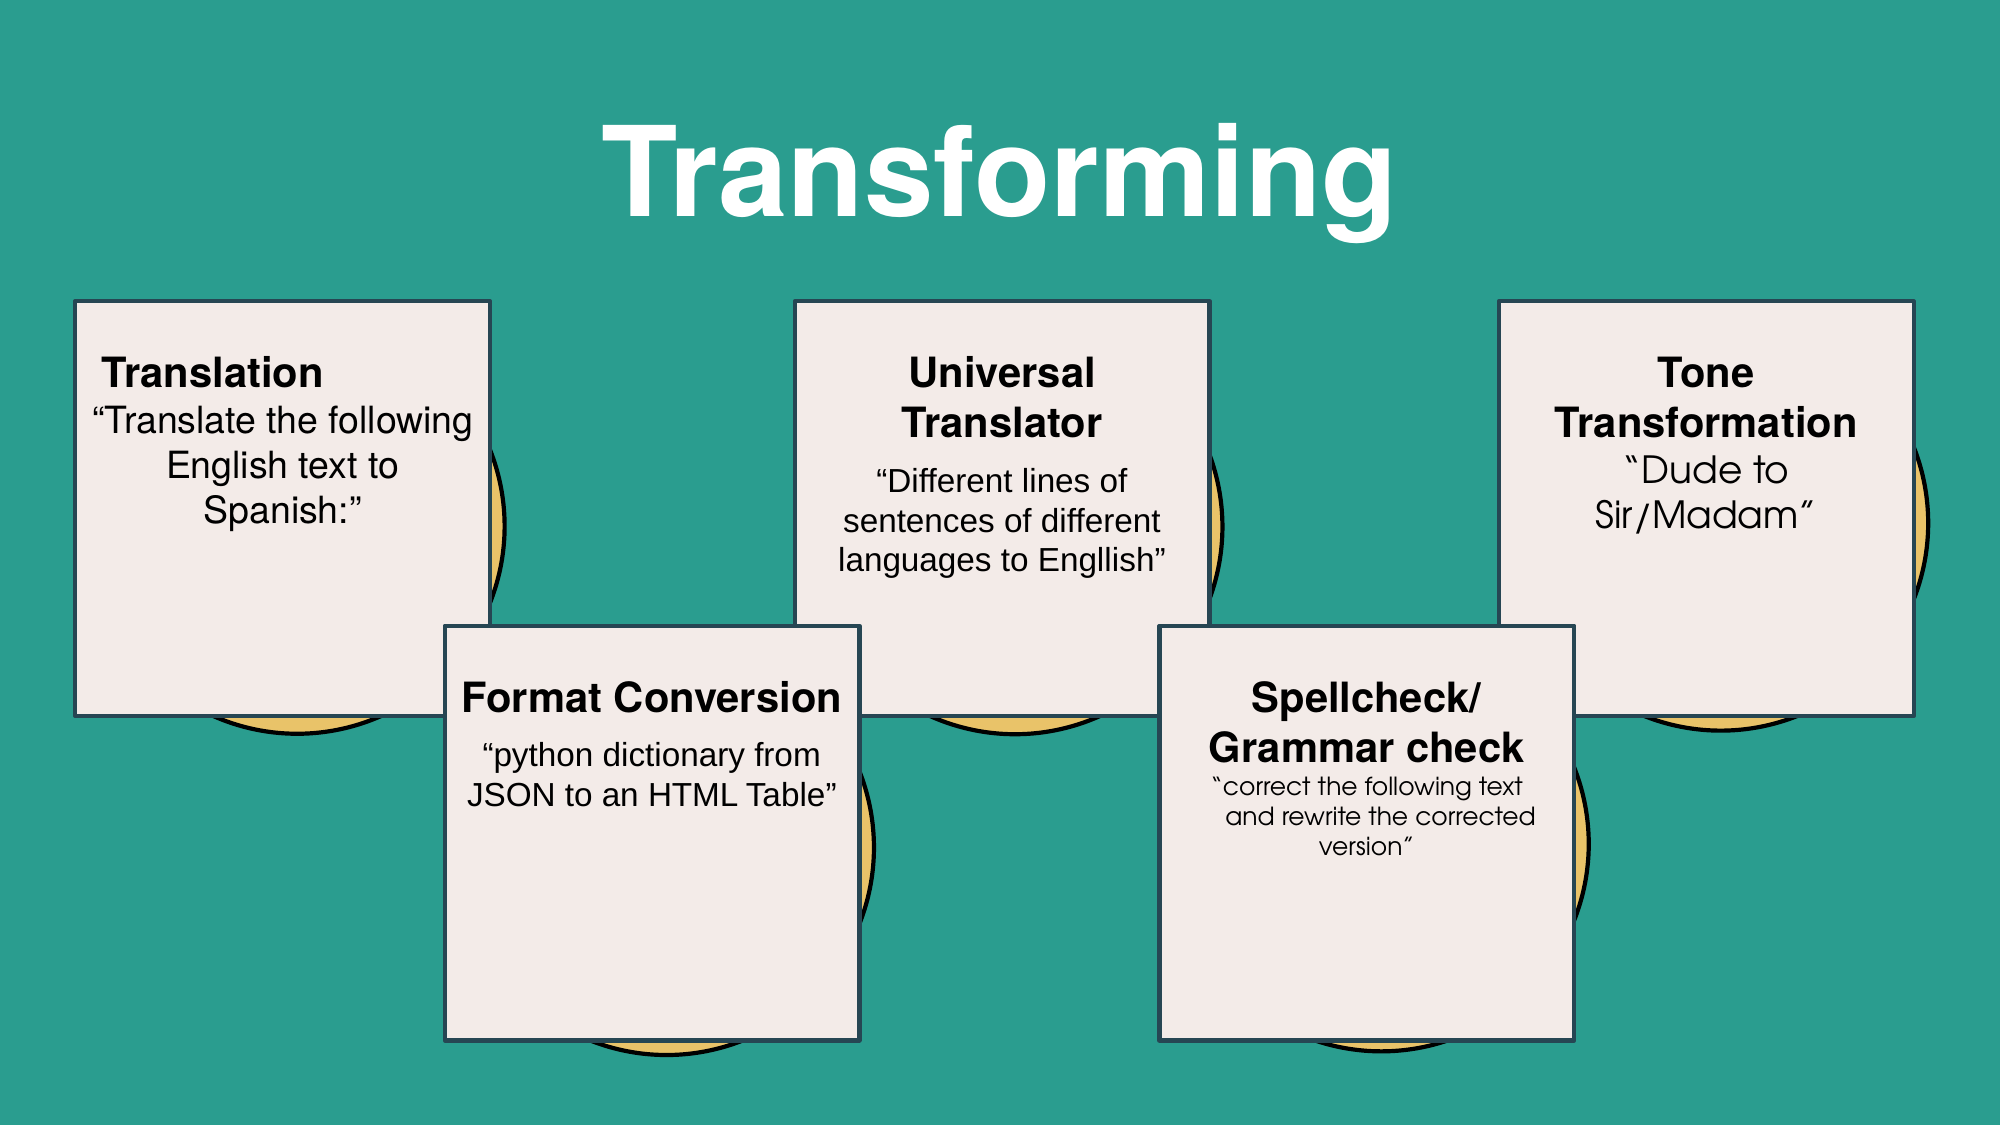

# Transforming
 Translation
“Translate the following English text to Spanish:”
Universal Translator
“Different lines of sentences of different languages to Engllish”

Tone Transformation
“Dude to Sir/Madam”
Format Conversion
“python dictionary from JSON to an HTML Table”

Spellcheck/
Grammar check
“correct the following text
    and rewrite the corrected version”